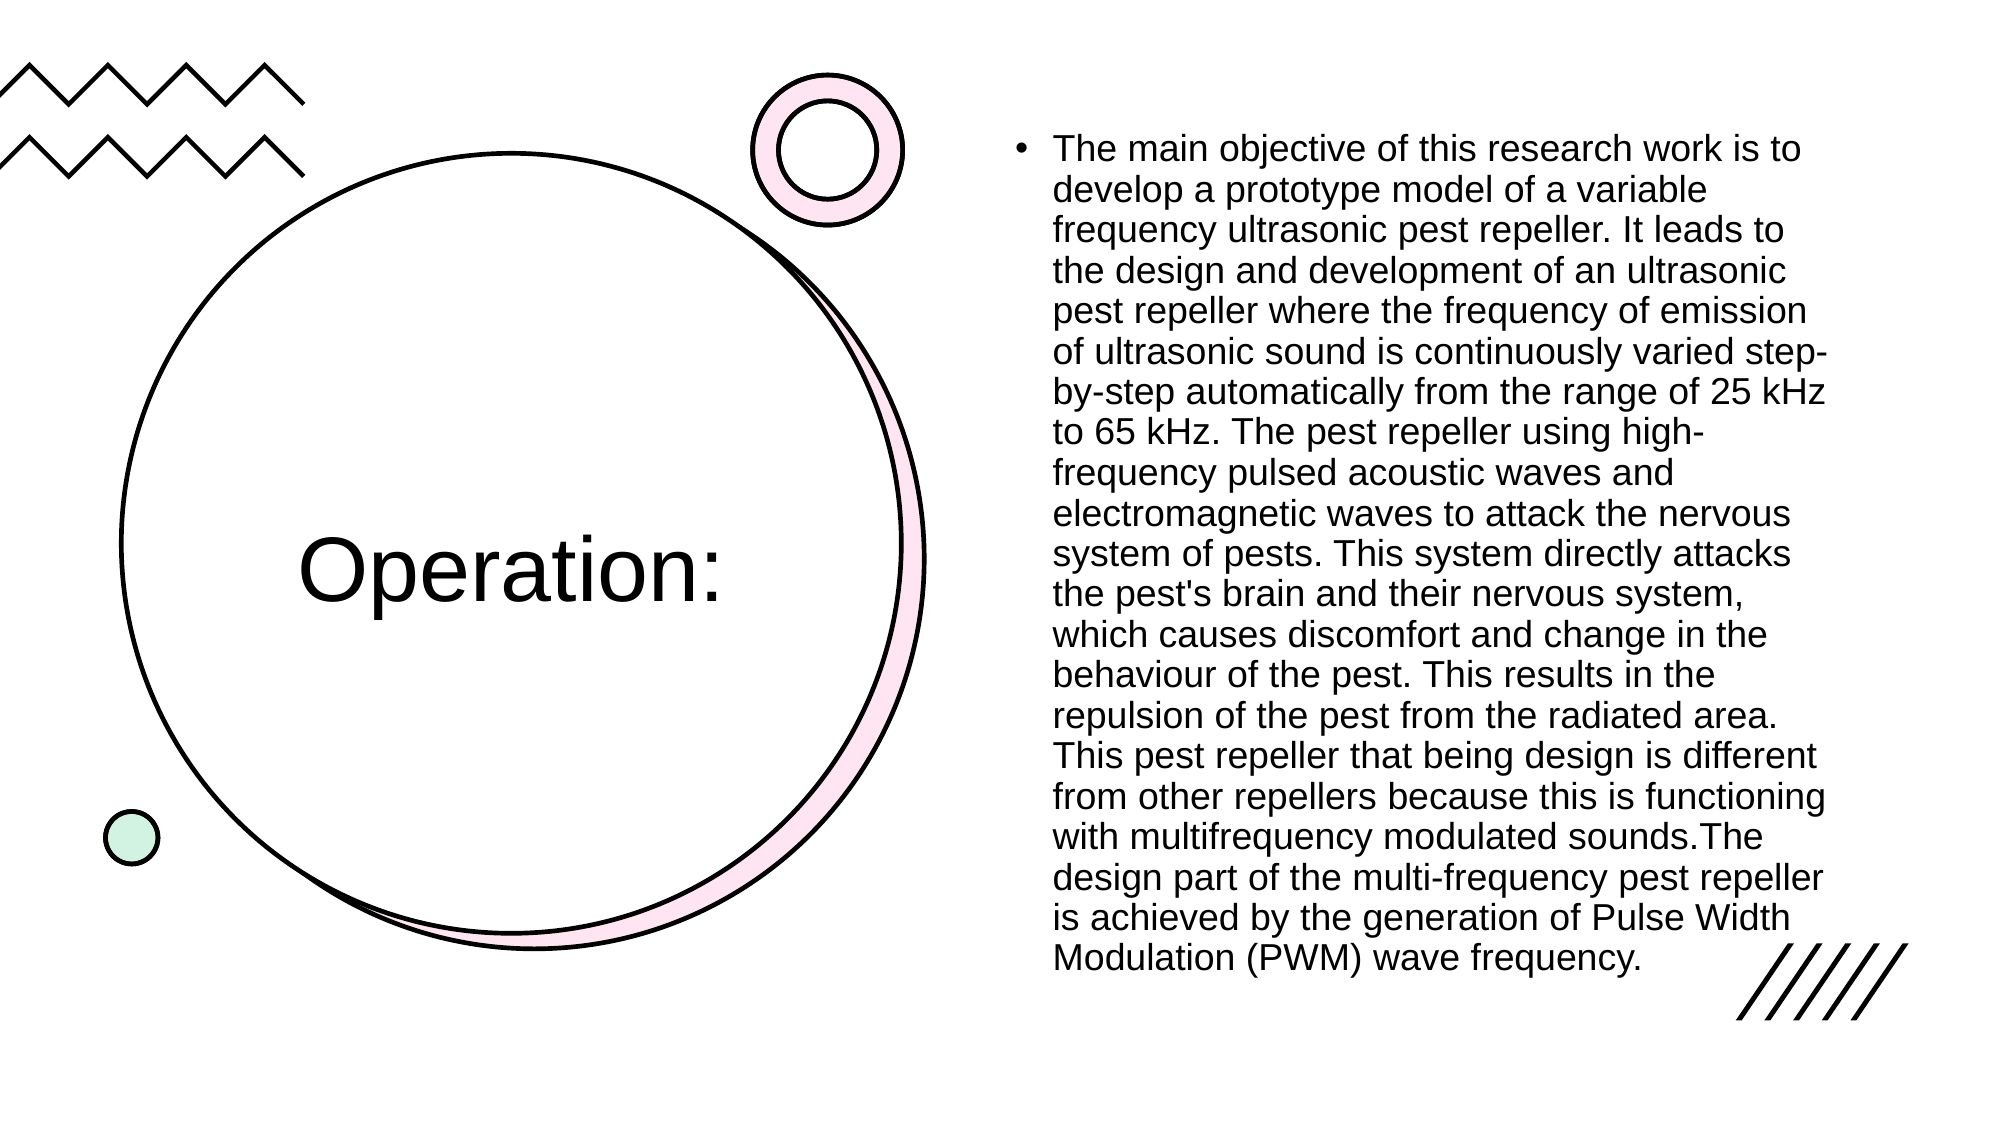

The main objective of this research work is to develop a prototype model of a variable frequency ultrasonic pest repeller. It leads to the design and development of an ultrasonic pest repeller where the frequency of emission of ultrasonic sound is continuously varied step-by-step automatically from the range of 25 kHz to 65 kHz. The pest repeller using high-frequency pulsed acoustic waves and electromagnetic waves to attack the nervous system of pests. This system directly attacks the pest's brain and their nervous system, which causes discomfort and change in the behaviour of the pest. This results in the repulsion of the pest from the radiated area. This pest repeller that being design is different from other repellers because this is functioning with multifrequency modulated sounds.The design part of the multi-frequency pest repeller is achieved by the generation of Pulse Width Modulation (PWM) wave frequency.

# Operation: